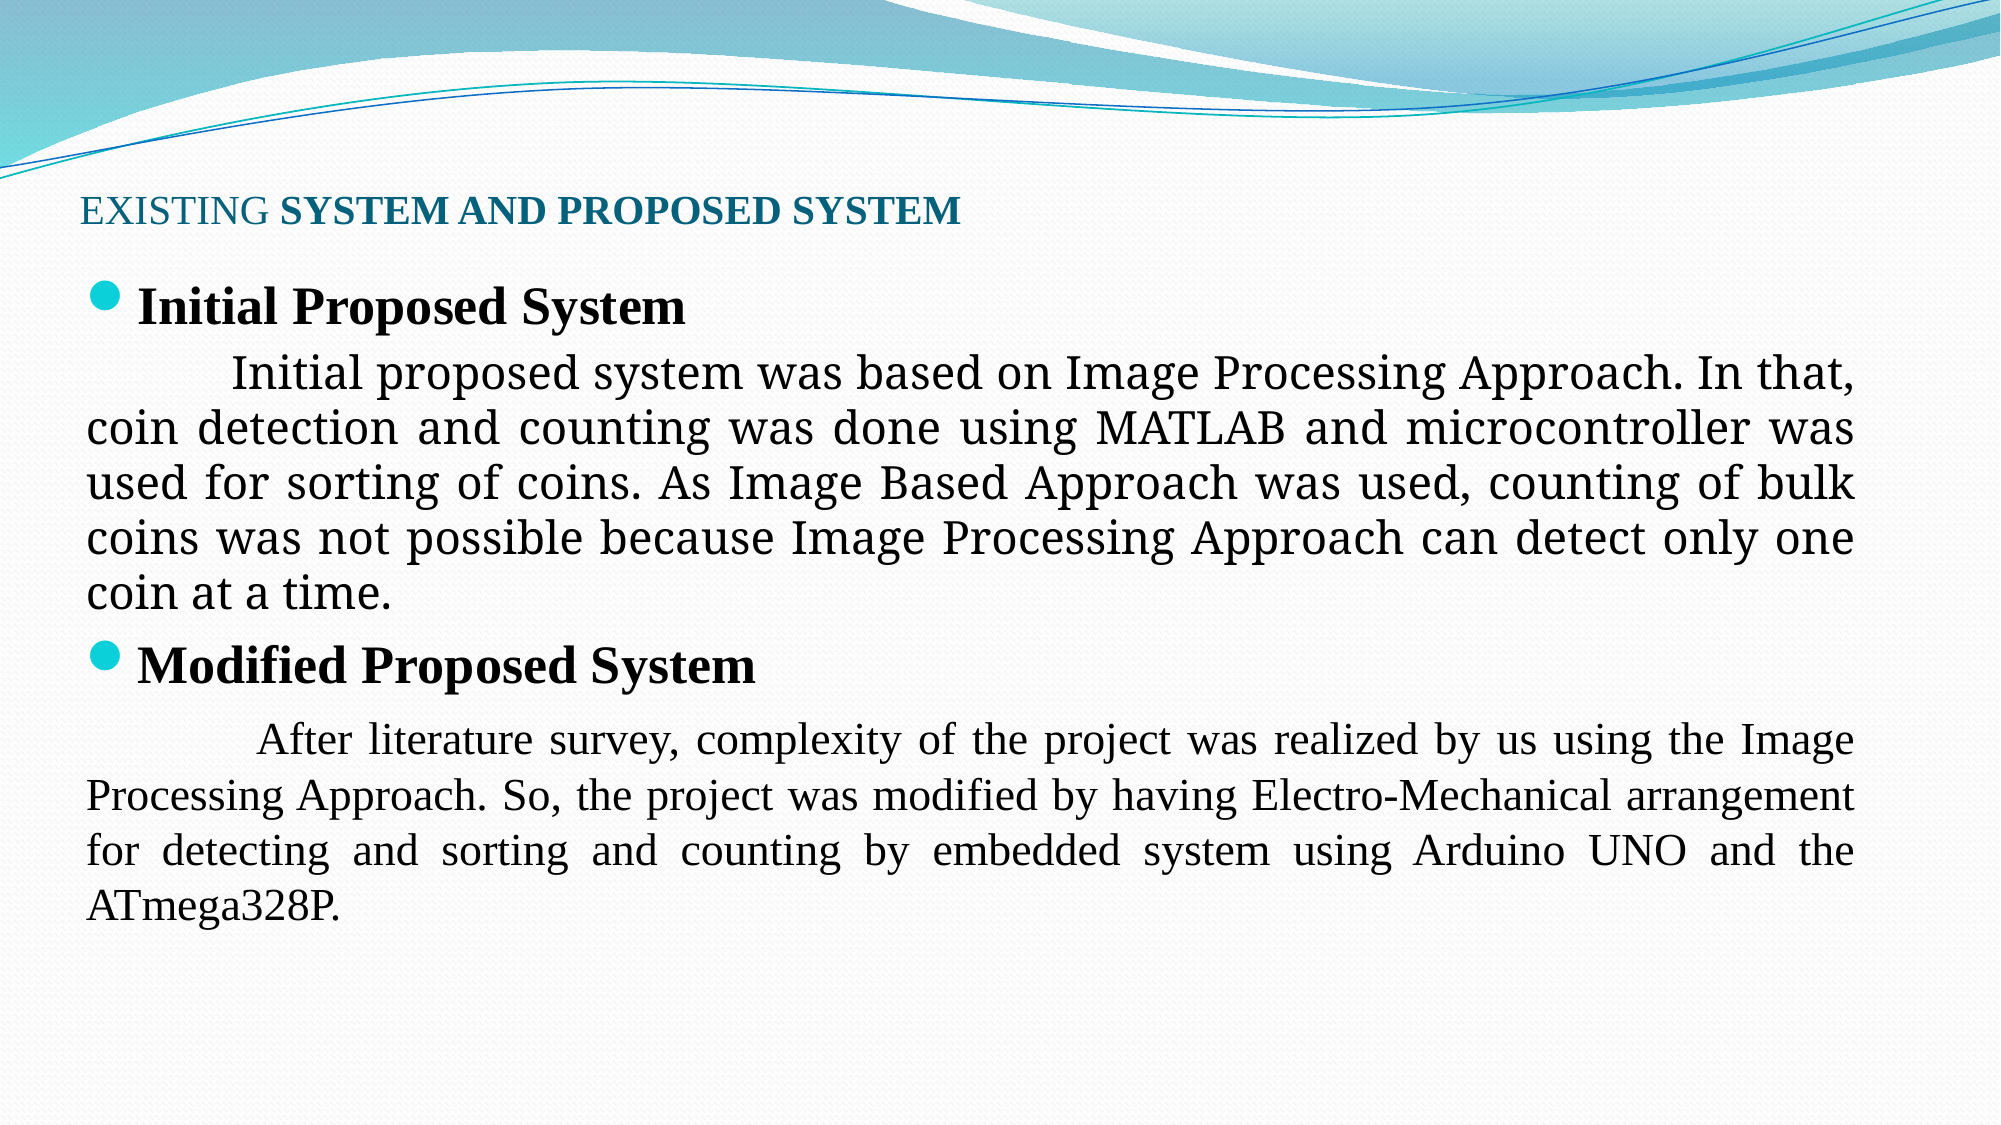

# EXISTING SYSTEM AND PROPOSED SYSTEM
Initial Proposed System
           Initial proposed system was based on Image Processing Approach. In that, coin detection and counting was done using MATLAB and microcontroller was used for sorting of coins. As Image Based Approach was used, counting of bulk coins was not possible because Image Processing Approach can detect only one coin at a time.
Modified Proposed System
          After literature survey, complexity of the project was realized by us using the Image Processing Approach. So, the project was modified by having Electro-Mechanical arrangement for detecting and sorting and counting by embedded system using Arduino UNO and the ATmega328P.